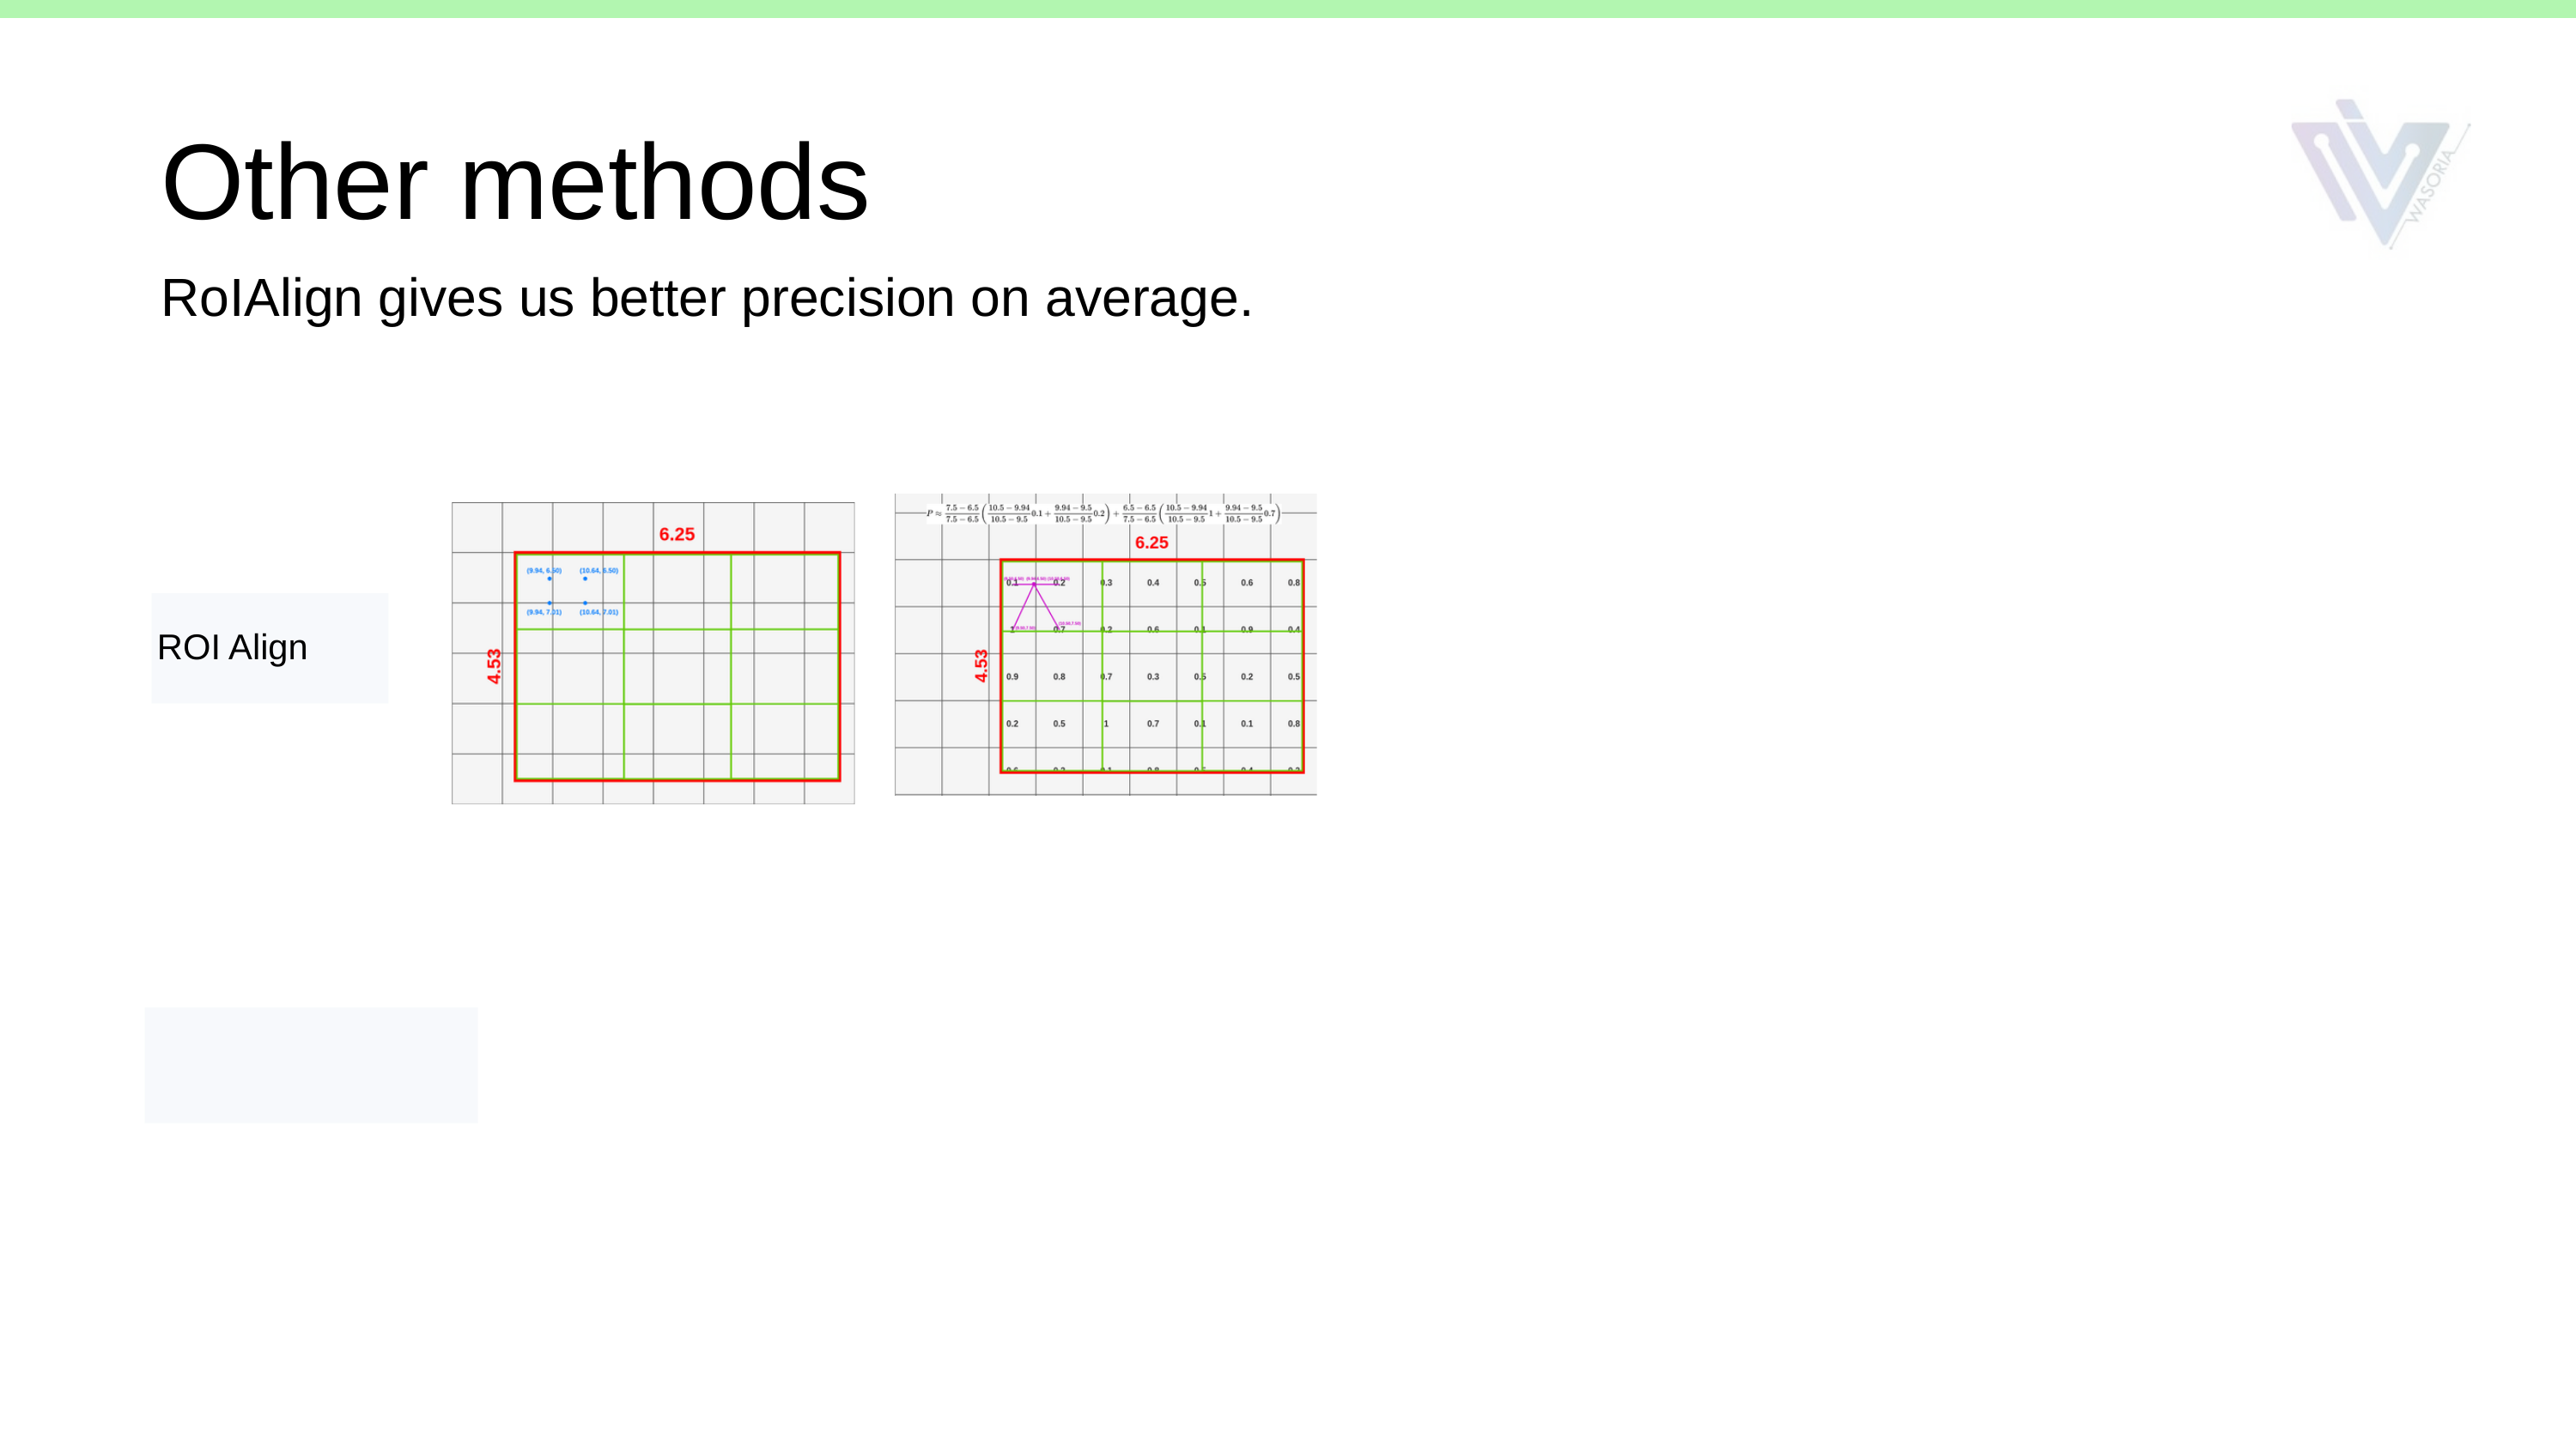

Other methods
RoIAlign gives us better precision on average.

ROI Align